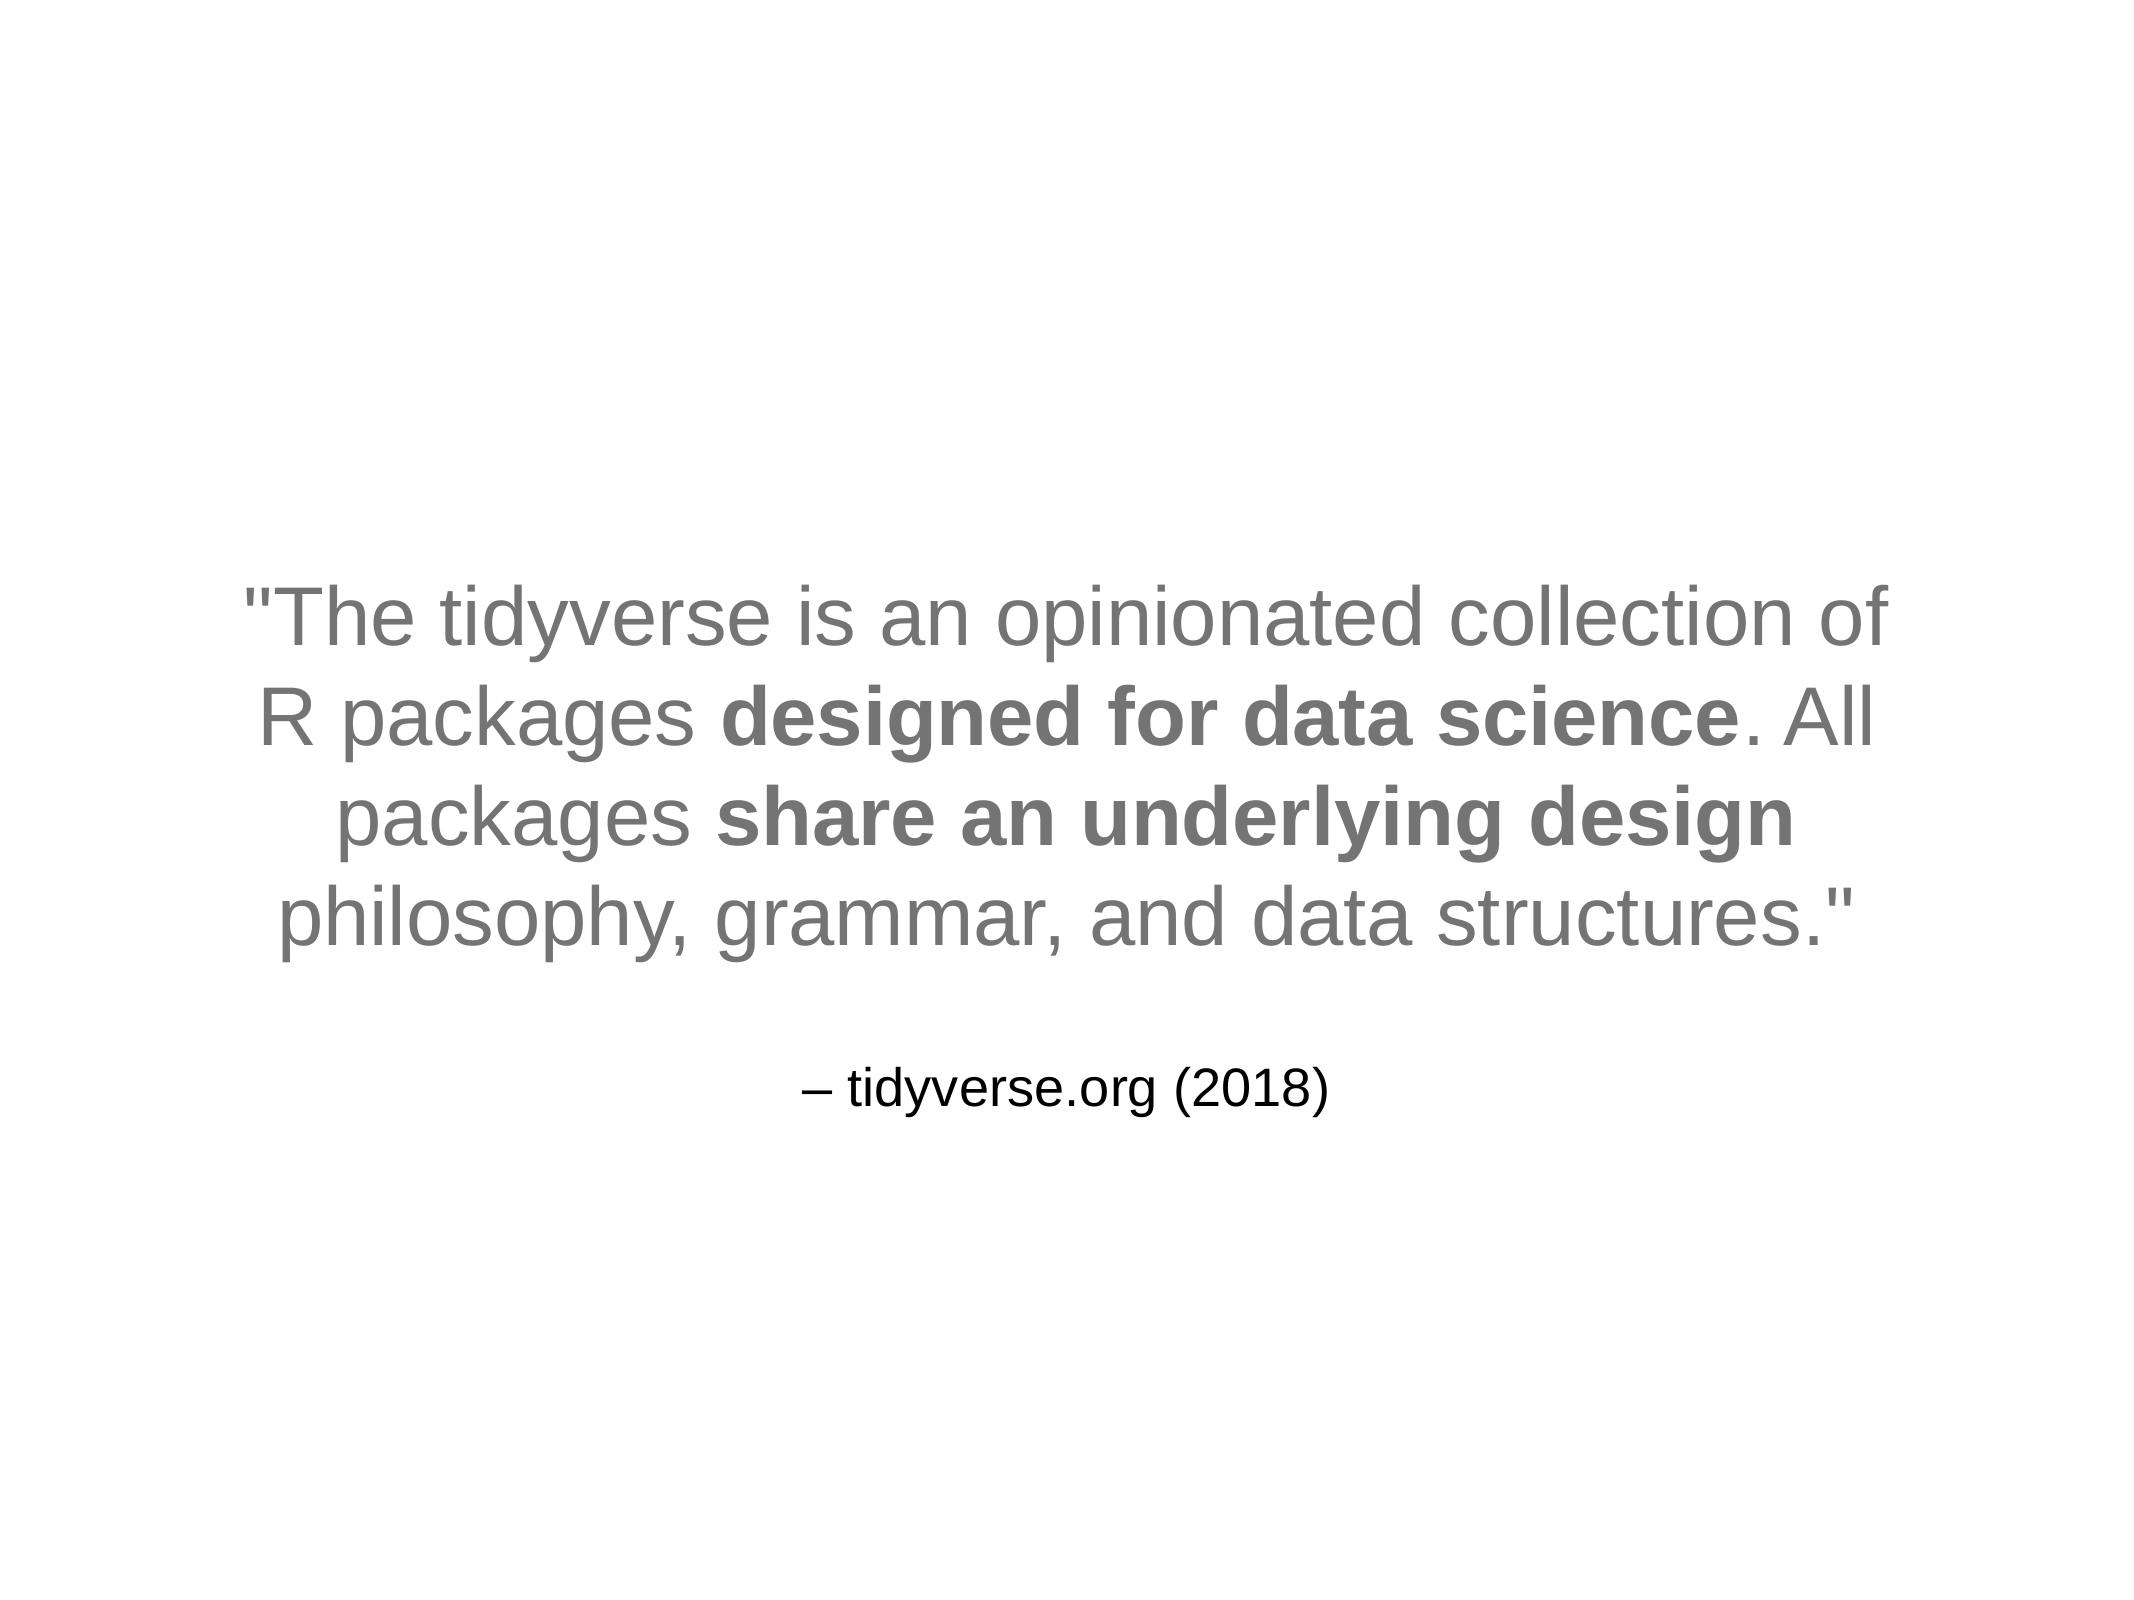

"The tidyverse is an opinionated collection of R packages designed for data science. All packages share an underlying design philosophy, grammar, and data structures."
– tidyverse.org (2018)